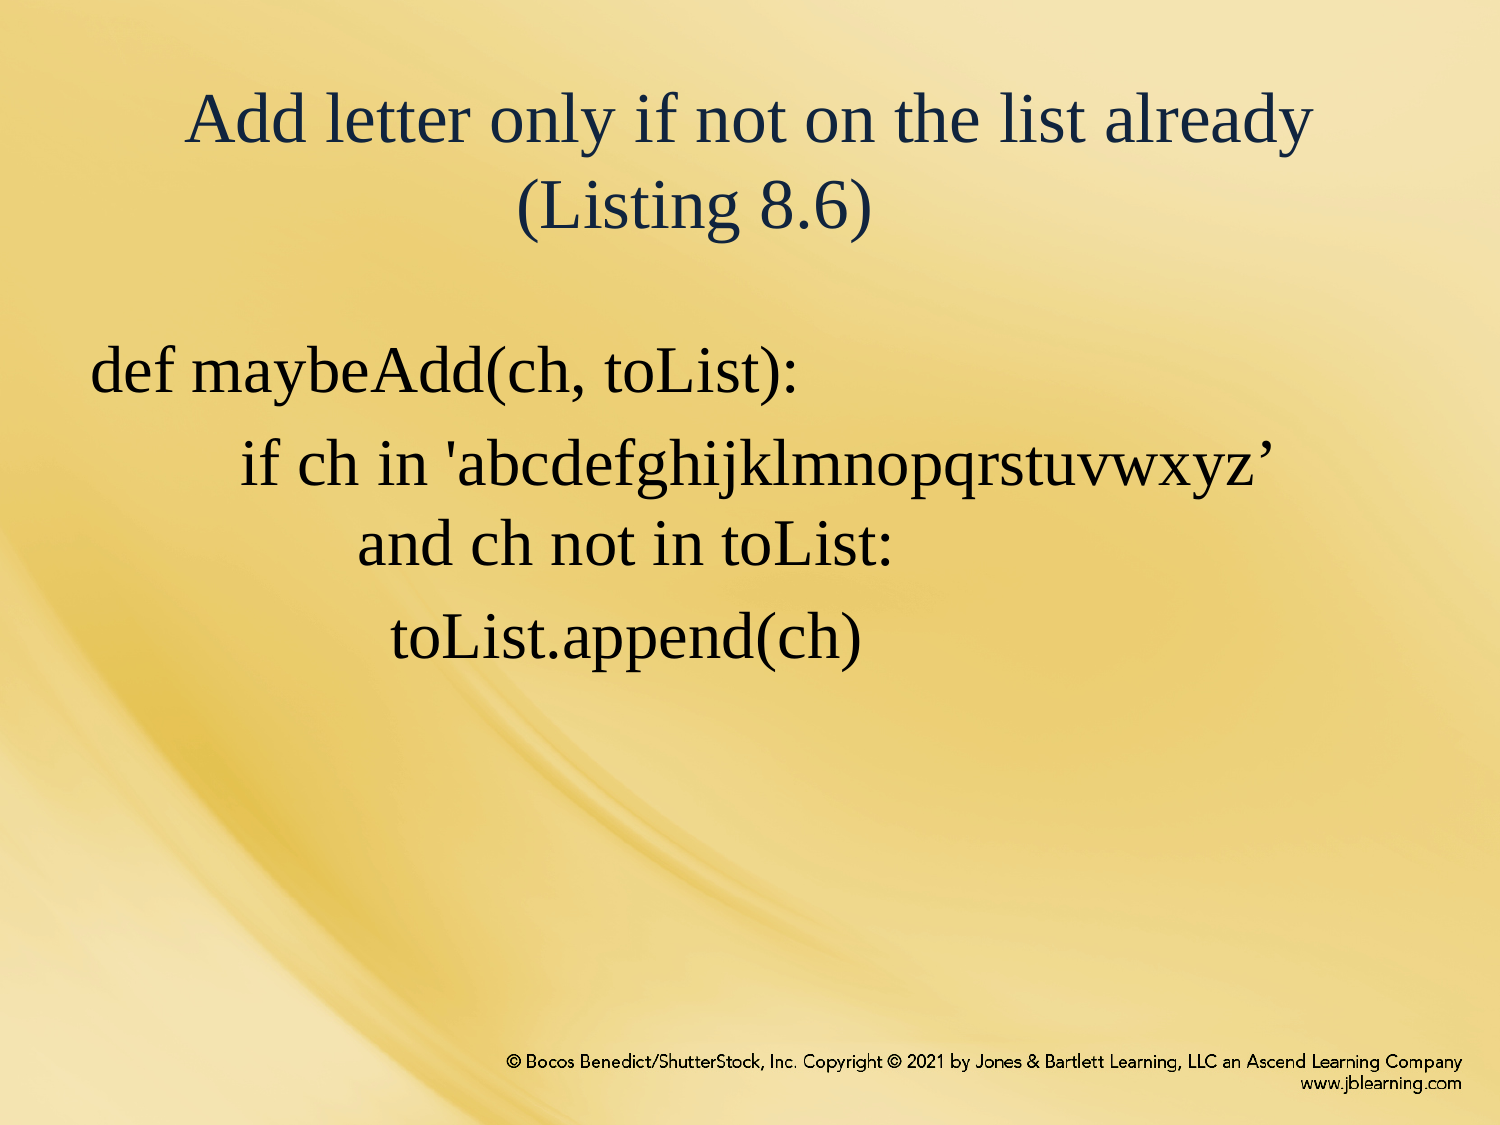

# Add letter only if not on the list already (Listing 8.6)
def maybeAdd(ch, toList):
	if ch in 'abcdefghijklmnopqrstuvwxyz’
                and ch not in toList:
		toList.append(ch)